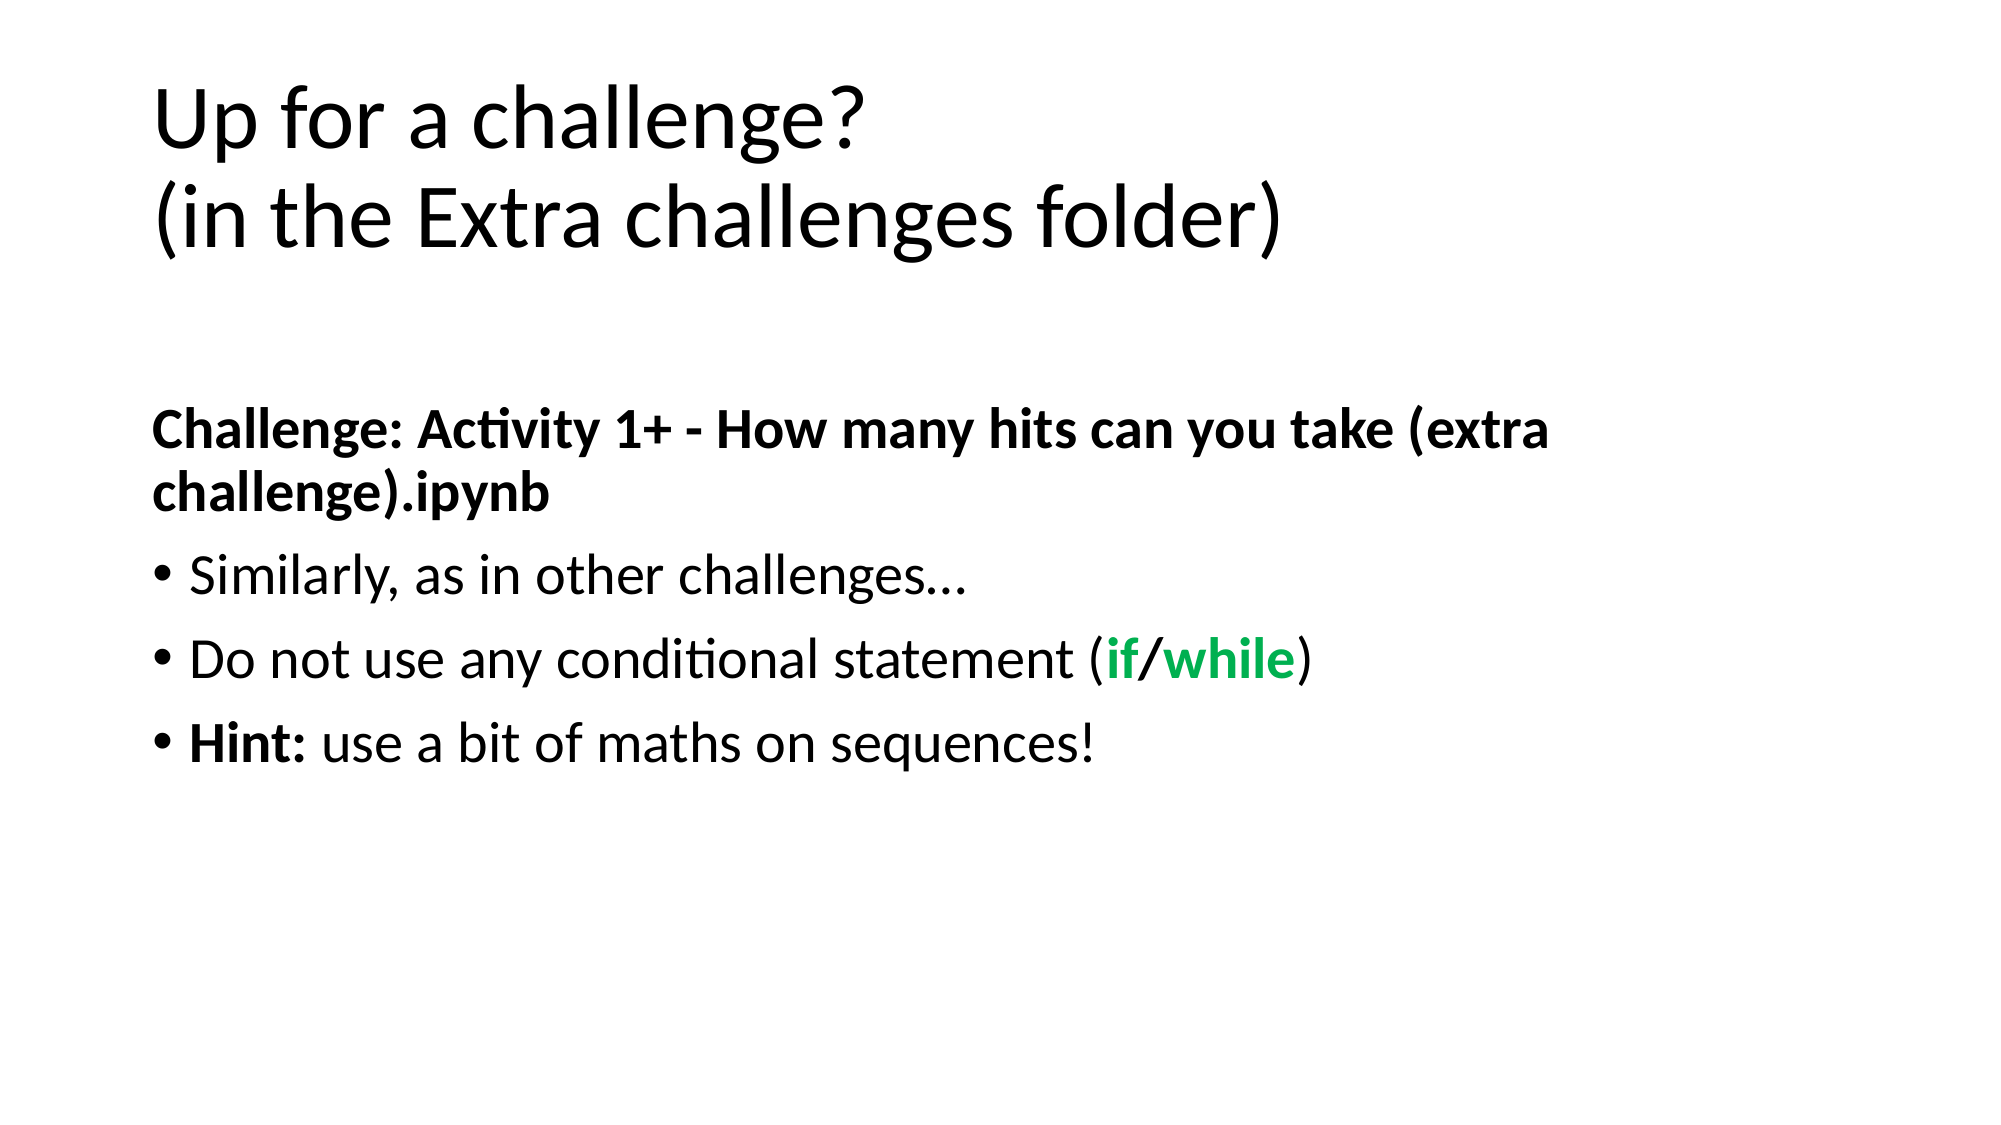

# Up for a challenge? (in the Extra challenges folder)

Challenge: Activity 1+ - How many hits can you take (extra challenge).ipynb
Similarly, as in other challenges…
Do not use any conditional statement (if/while)
Hint: use a bit of maths on sequences!